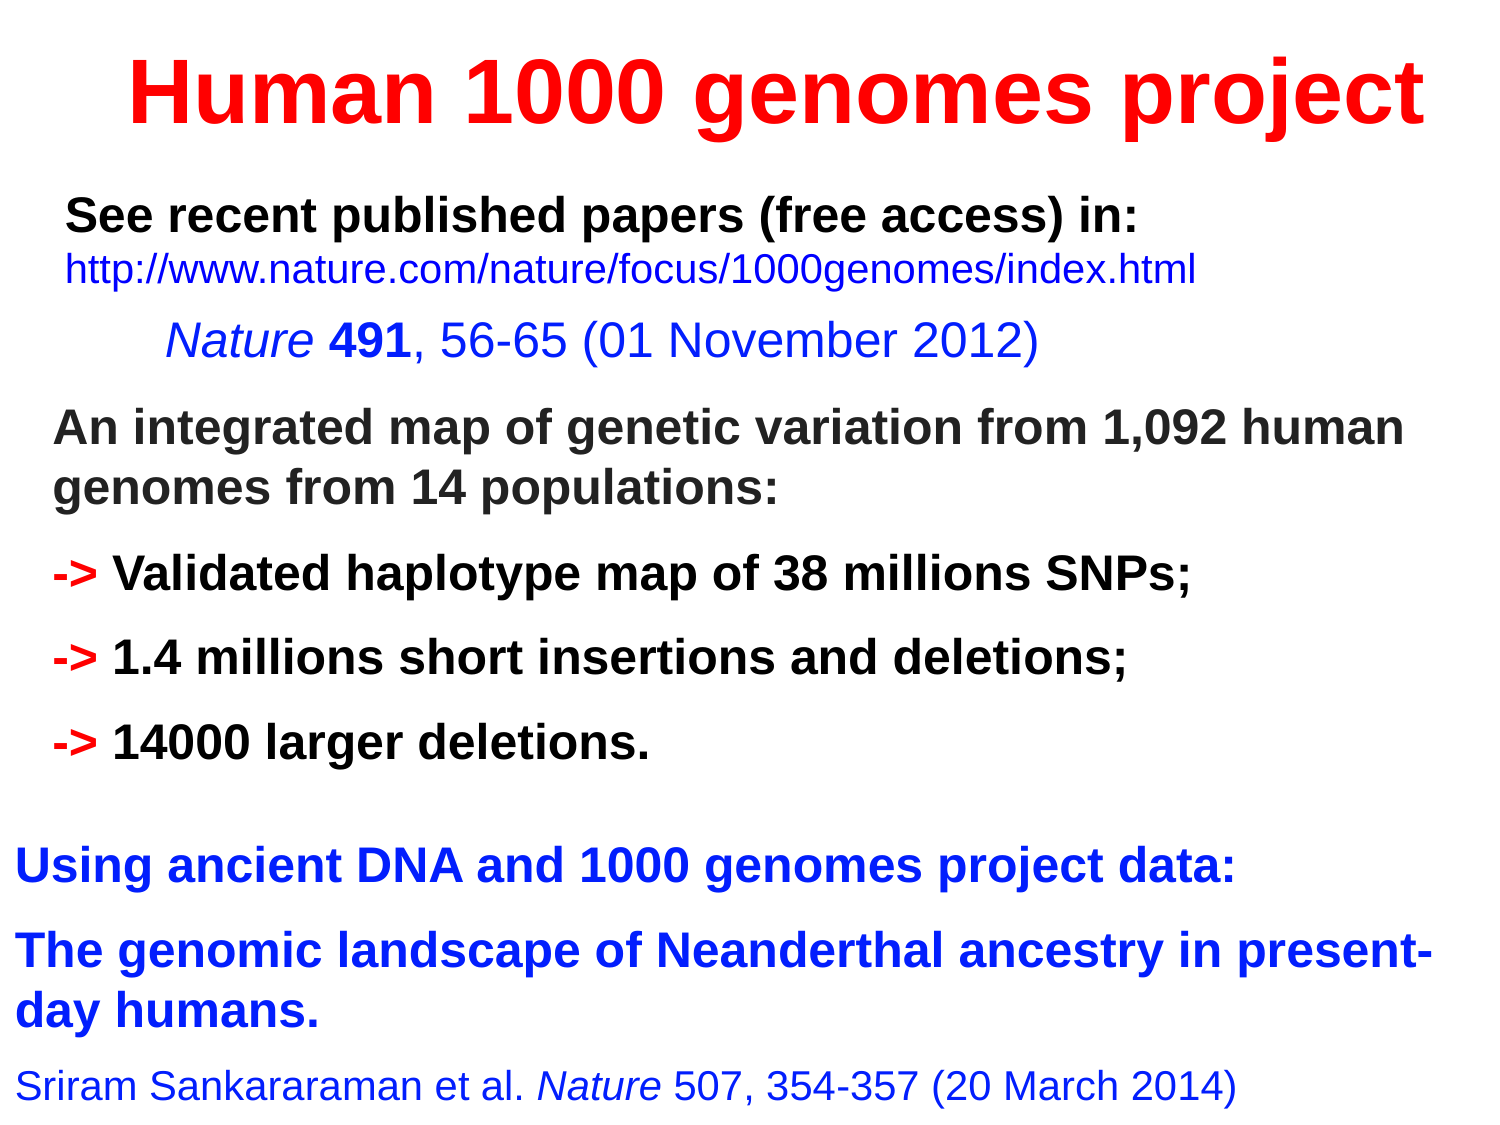

Human 1000 genomes project
See recent published papers (free access) in: http://www.nature.com/nature/focus/1000genomes/index.html
Nature 491, 56-65 (01 November 2012)
An integrated map of genetic variation from 1,092 human genomes from 14 populations:
-> Validated haplotype map of 38 millions SNPs;
-> 1.4 millions short insertions and deletions;
-> 14000 larger deletions.
Using ancient DNA and 1000 genomes project data:
The genomic landscape of Neanderthal ancestry in present-day humans.
Sriram Sankararaman et al. Nature 507, 354-357 (20 March 2014)